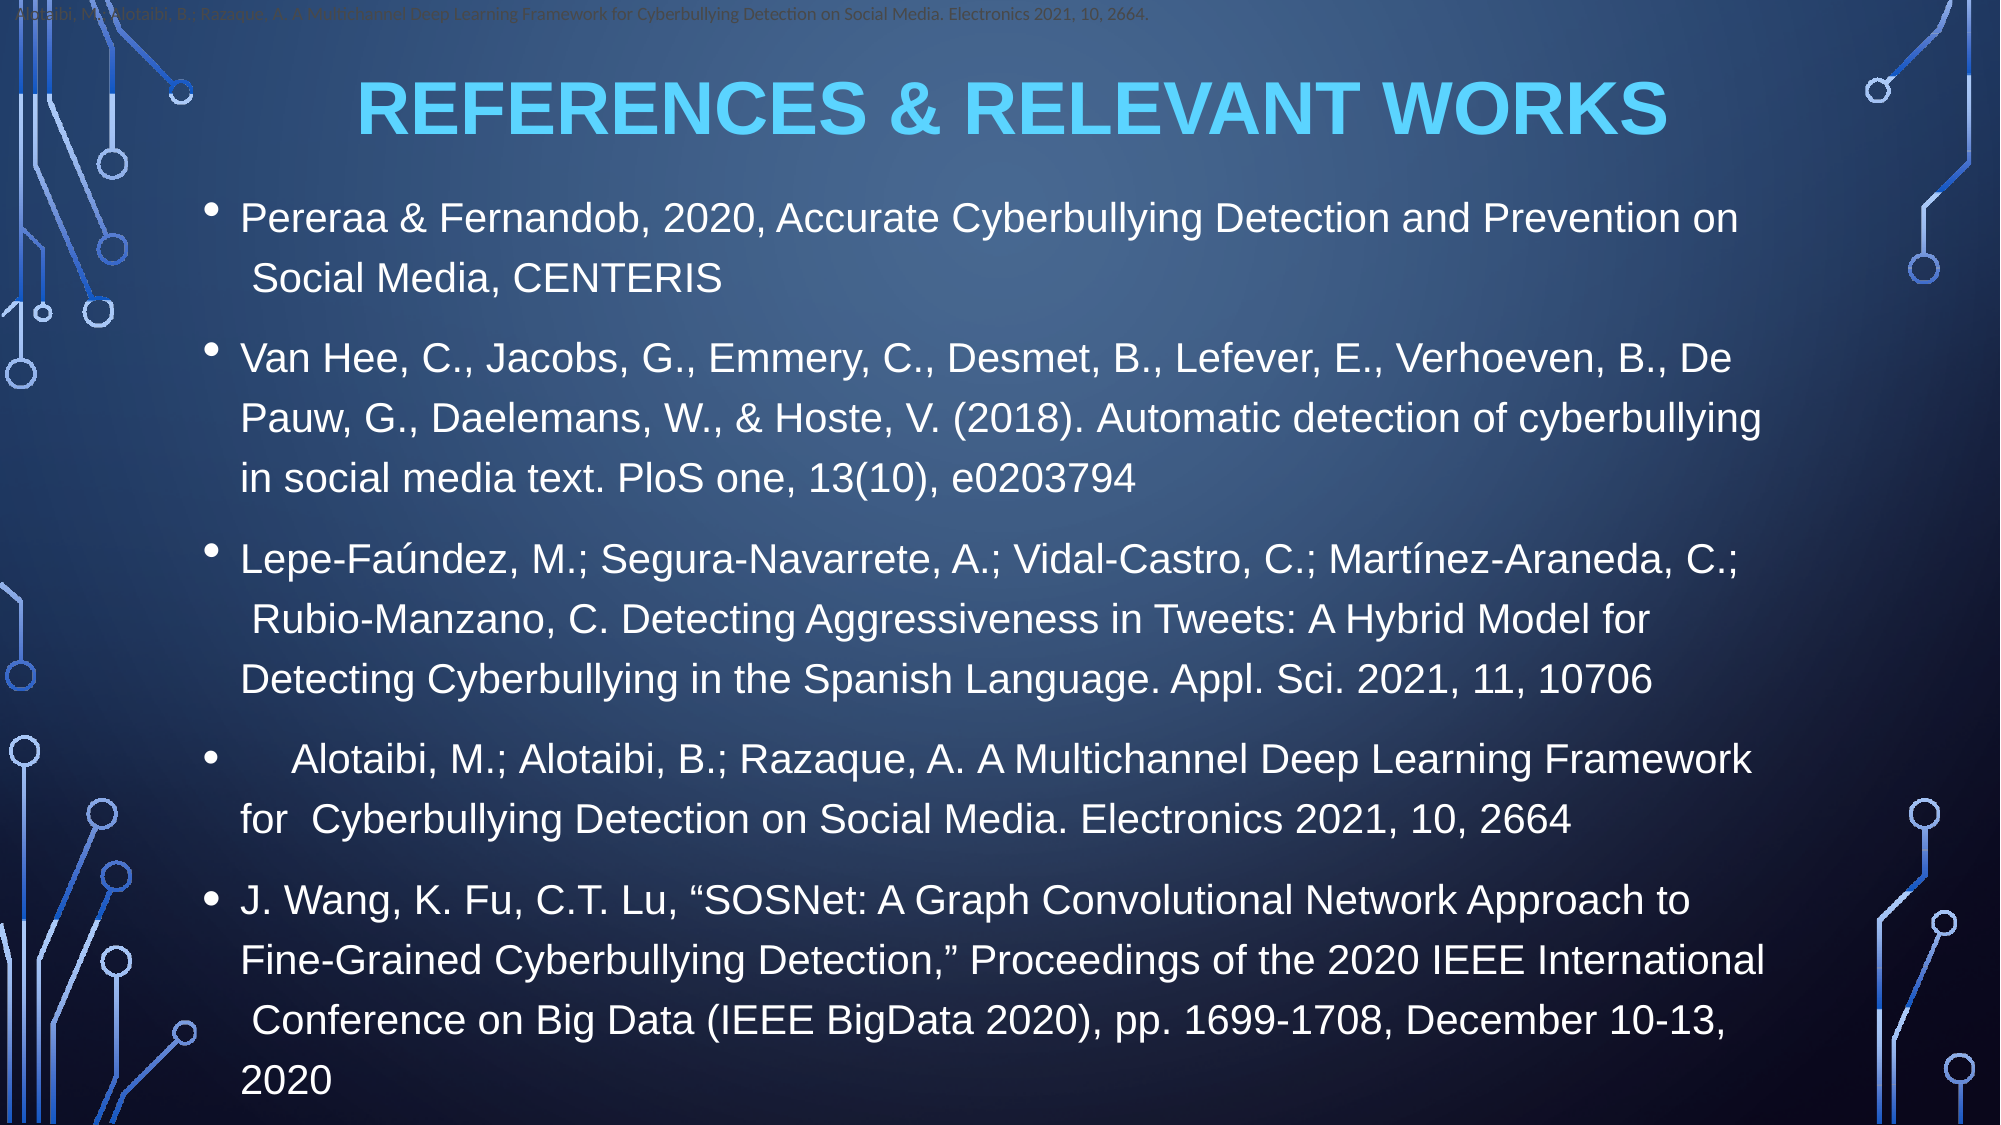

Alotaibi, M.; Alotaibi, B.; Razaque, A. A Multichannel Deep Learning Framework for Cyberbullying Detection on Social Media. Electronics 2021, 10, 2664.
# REFERENCES & RELEVANT WORKS
Pereraa & Fernandob, 2020, Accurate Cyberbullying Detection and Prevention on  Social Media, CENTERIS
Van Hee, C., Jacobs, G., Emmery, C., Desmet, B., Lefever, E., Verhoeven, B., De  Pauw, G., Daelemans, W., & Hoste, V. (2018). Automatic detection of cyberbullying  in social media text. PloS one, 13(10), e0203794
Lepe-Faúndez, M.; Segura-Navarrete, A.; Vidal-Castro, C.; Martínez-Araneda, C.;  Rubio-Manzano, C. Detecting Aggressiveness in Tweets: A Hybrid Model for  Detecting Cyberbullying in the Spanish Language. Appl. Sci. 2021, 11, 10706
	Alotaibi, M.; Alotaibi, B.; Razaque, A. A Multichannel Deep Learning Framework for  Cyberbullying Detection on Social Media. Electronics 2021, 10, 2664
J. Wang, K. Fu, C.T. Lu, “SOSNet: A Graph Convolutional Network Approach to  Fine-Grained Cyberbullying Detection,” Proceedings of the 2020 IEEE International  Conference on Big Data (IEEE BigData 2020), pp. 1699-1708, December 10-13,  2020